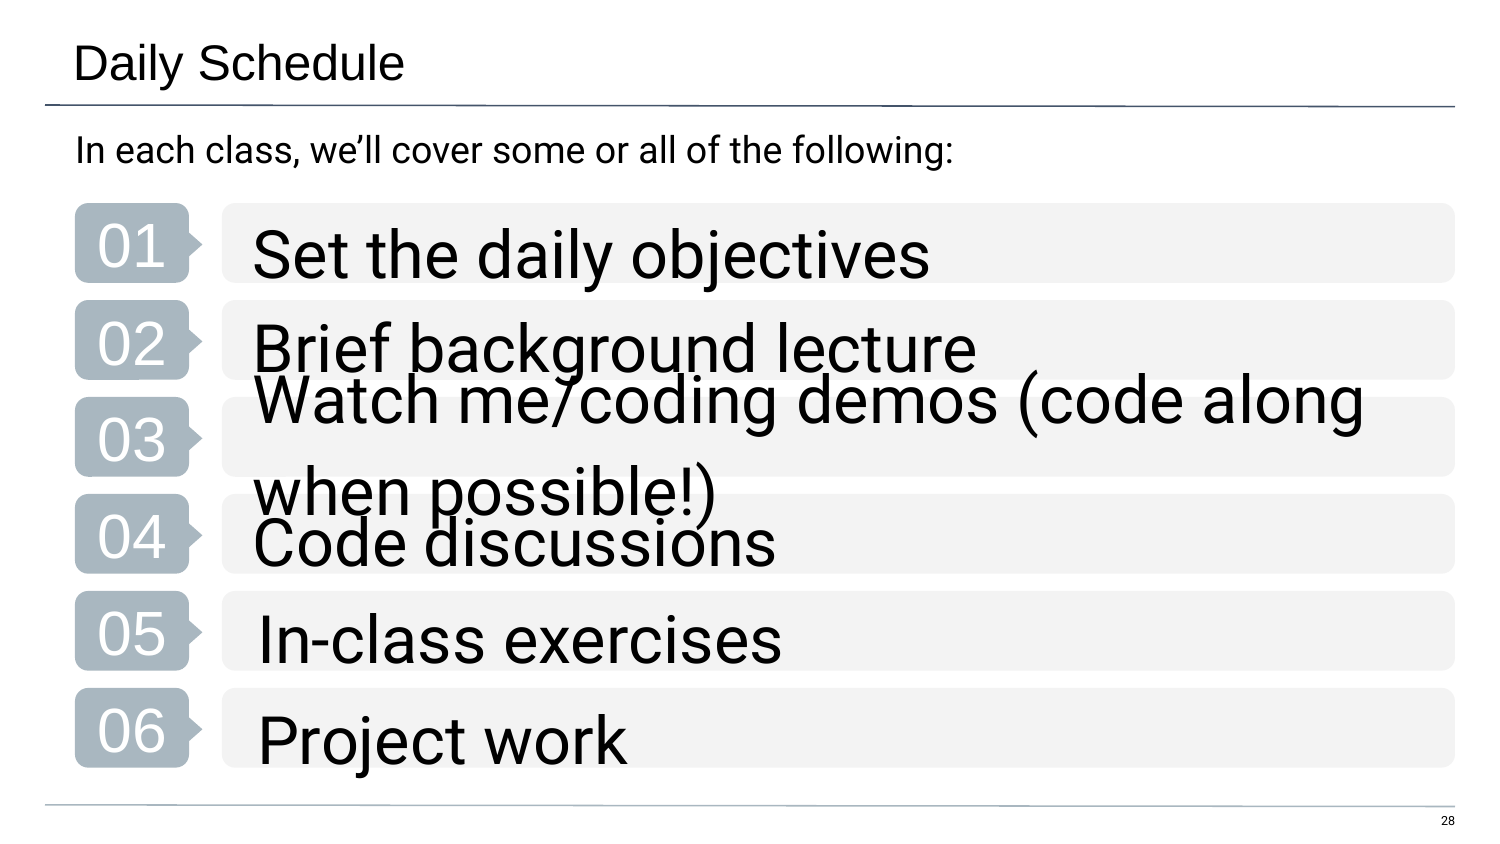

# Daily Schedule
In each class, we’ll cover some or all of the following:
Set the daily objectives
Brief background lecture
Watch me/coding demos (code along when possible!)
Code discussions
In-class exercises
Project work